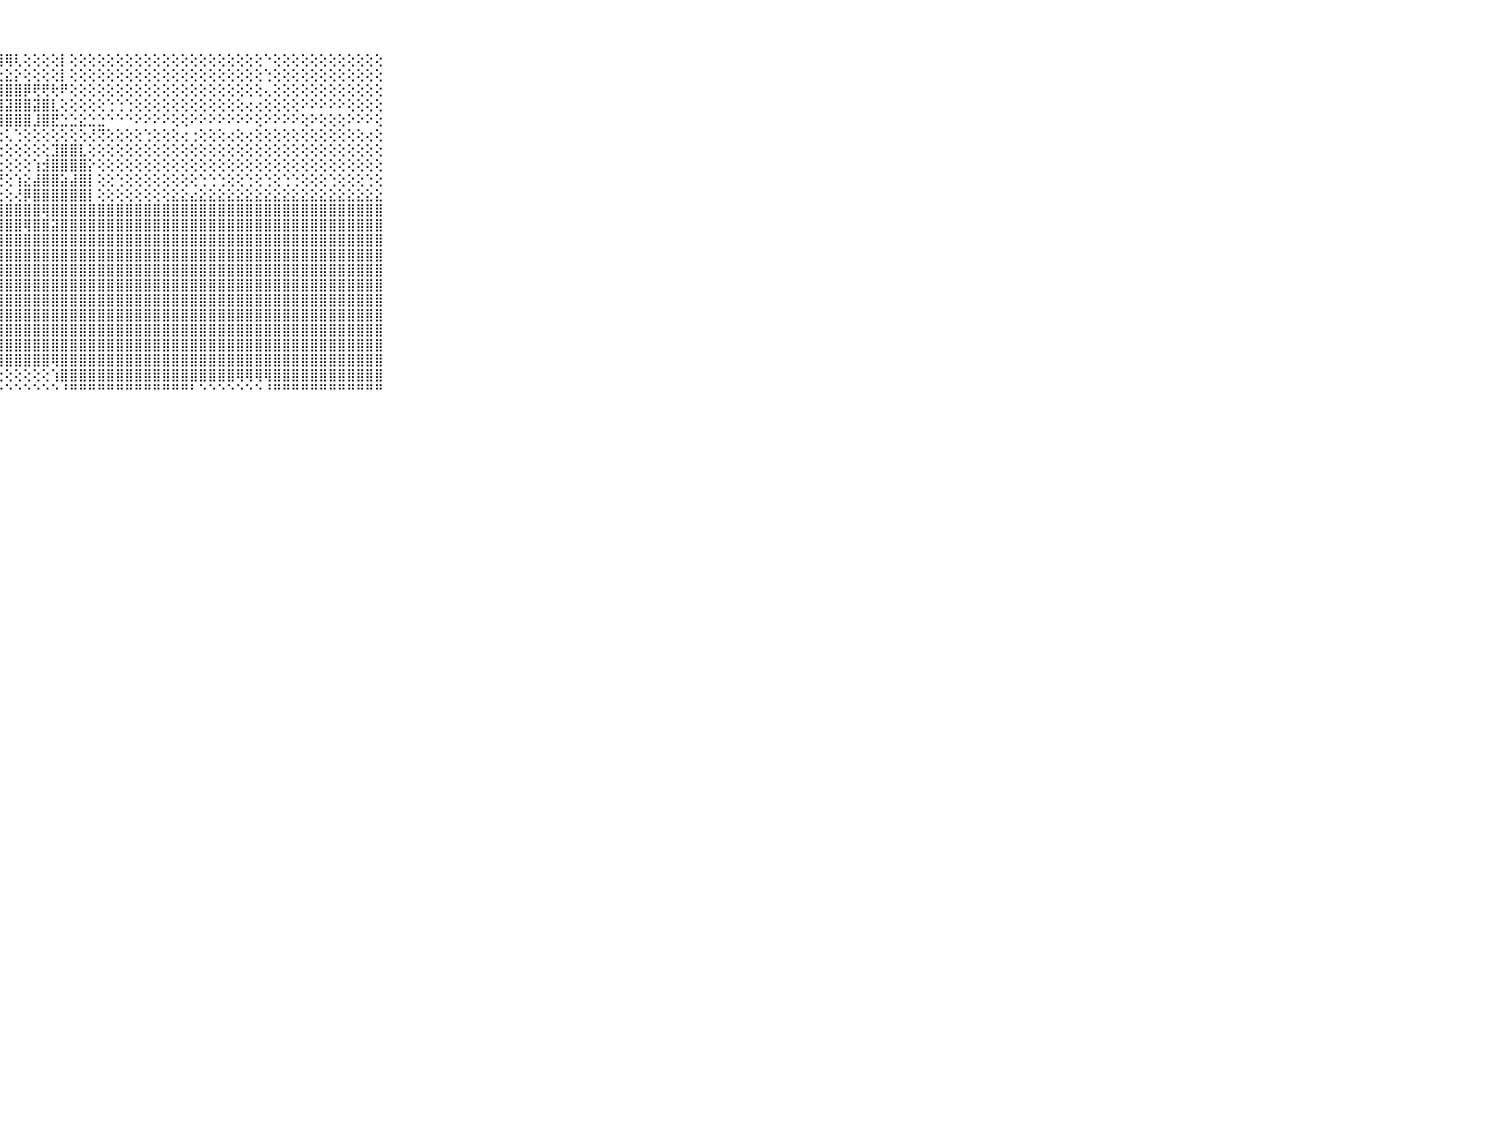

⠀⠀⠀⠀⠀⠀⠀⠀⠀⠀⠀⣼⣵⣿⣿⣿⣿⣿⣿⣿⣿⣿⣿⣿⣿⣿⣿⣿⢿⢇⢕⢕⢕⢕⡇⢕⢕⢕⢕⢕⢕⢕⢕⢕⢕⢕⢕⢕⢕⢕⢕⢕⢕⢕⢕⢕⠑⢕⢕⢕⢕⢕⢕⢕⢕⢕⢕⢕⢕⠀⠀⠀⠀⠀⠀⠀⠀⠀⠀⠀⠀
⠀⠀⠀⠀⠀⠀⠀⠀⠀⠀⠀⣿⣿⣿⣿⣿⣿⣿⣿⣿⣿⣿⣿⣿⣟⣏⣕⣕⣕⡕⢕⢕⢕⢕⡇⢕⢕⢕⢕⢕⢕⢕⢕⢕⢕⢕⢕⢕⢕⢕⢕⢕⢕⢕⢕⢕⢑⢕⢕⢕⢕⢕⢕⢕⢕⢕⢕⢕⢕⠀⠀⠀⠀⠀⠀⠀⠀⠀⠀⠀⠀
⠀⠀⠀⠀⠀⠀⠀⠀⠀⠀⠀⣷⣾⣯⣽⣽⣽⣽⣽⢝⢝⢝⢝⢕⢸⣿⣿⣾⣿⣿⡿⢟⢟⢗⠟⢕⢕⢕⢕⢕⢕⢕⢕⢕⢕⢕⢕⢕⢕⢕⢕⢕⢕⢕⢕⢕⢄⢕⢕⢕⢕⢕⢕⢕⢕⢕⢕⢕⢕⠀⠀⠀⠀⠀⠀⠀⠀⠀⠀⠀⠀
⠀⠀⠀⠀⠀⠀⠀⠀⠀⠀⠀⣿⣿⣿⣷⣷⢷⢷⢕⢕⢕⢕⢕⣵⣿⣿⣿⣿⣽⣿⣿⣽⣿⣇⢕⢕⢕⢕⢕⢑⢑⢑⢕⢕⢕⢕⢕⢕⢕⢕⢕⢕⢕⢕⢔⢔⢕⢕⢕⢕⠕⠕⠕⠕⠕⢕⢕⢕⢕⠀⠀⠀⠀⠀⠀⠀⠀⠀⠀⠀⠀
⠀⠀⠀⠀⠀⠀⠀⠀⠀⠀⠀⠿⠿⠿⠵⠵⢥⢥⢥⢥⢥⢅⣕⣿⣿⣿⣿⣿⣿⣿⣿⣸⣿⣟⣑⣑⣕⣑⣑⠑⠑⠑⠕⠕⠕⠕⢕⢕⠕⠕⠕⠕⠕⠕⠕⢕⠕⠕⠕⠕⢕⠕⢕⢕⢕⠕⠕⠕⢕⠀⠀⠀⠀⠀⠀⠀⠀⠀⠀⠀⠀
⠀⠀⠀⠀⠀⠀⠀⠀⠀⠀⠀⠀⠀⢅⢑⢄⠑⠕⠕⠕⢕⢅⠅⠕⢔⢑⢅⢐⢅⢑⢕⢕⢕⢕⢕⢕⢕⢜⢝⢕⢕⢕⢕⢑⢕⢕⢕⢔⢐⢕⢕⢕⢔⢕⢔⢕⢕⢕⢕⢕⢕⢕⢕⢕⢕⢕⢕⢔⢕⠀⠀⠀⠀⠀⠀⠀⠀⠀⠀⠀⠀
⠀⠀⠀⠀⠀⠀⠀⠀⠀⠀⠀⢄⢅⢅⢅⢅⢅⢅⢅⢅⢕⢅⢅⢕⢕⢕⢕⢕⢕⢕⢕⢕⢕⣹⣿⣿⣇⢕⢕⢕⢕⢕⢕⢕⢕⢕⢕⢕⢕⢕⢕⢕⢕⢕⢕⢕⢕⢕⢕⢕⢕⢕⢕⢕⢕⢕⢕⢕⢕⠀⠀⠀⠀⠀⠀⠀⠀⠀⠀⠀⠀
⠀⠀⠀⠀⠀⠀⠀⠀⠀⠀⠀⢑⢕⢕⢕⢕⢕⢕⢕⢕⢕⢕⢕⢕⢕⢕⢕⢕⢕⢕⢕⢱⣺⣿⣿⣿⣿⡕⢕⢕⢕⢕⢕⢕⢕⢕⢕⢕⢕⢕⢕⢕⢕⢕⢕⢕⢕⢕⢕⢕⢕⢕⢕⢕⢕⢕⢕⢕⢕⠀⠀⠀⠀⠀⠀⠀⠀⠀⠀⠀⠀
⠀⠀⠀⠀⠀⠀⠀⠀⠀⠀⠀⢕⢝⢟⢝⢝⢟⢏⢕⢕⢕⢕⢕⢕⢕⢜⢝⢝⢕⢱⣕⣼⣿⣿⣵⣼⣿⡇⢕⢕⢑⢕⢕⢕⢕⢕⢕⢕⢕⢑⢑⢑⢕⢕⢑⢕⢑⢕⢑⢑⢕⢕⢕⢑⢕⢕⢕⢑⢕⠀⠀⠀⠀⠀⠀⠀⠀⠀⠀⠀⠀
⠀⠀⠀⠀⠀⠀⠀⠀⠀⠀⠀⢕⢕⢕⢕⢕⢕⢕⢕⢕⢕⢕⢕⢕⢕⢕⢕⢕⢕⢜⡿⣿⣿⣿⣿⣿⣿⡇⢕⢕⢕⢕⢕⢕⢕⢕⣕⣕⣔⣕⣕⣕⣕⣕⣕⣕⣕⣕⣕⣕⣕⣕⣕⣕⣕⣕⣕⣕⣕⠀⠀⠀⠀⠀⠀⠀⠀⠀⠀⠀⠀
⠀⠀⠀⠀⠀⠀⠀⠀⠀⠀⠀⣷⣷⣷⣷⣷⣷⣾⣿⣿⣿⣿⣿⣿⣿⣿⣿⣿⣿⣿⣿⣿⢿⣿⣿⣿⣿⣿⣿⣿⣿⣿⣿⣿⣿⣿⣿⣿⣿⣿⣿⣿⣿⣿⣿⣿⣿⣿⣿⣿⣿⣿⣿⣿⣿⣿⣿⣿⣿⠀⠀⠀⠀⠀⠀⠀⠀⠀⠀⠀⠀
⠀⠀⠀⠀⠀⠀⠀⠀⠀⠀⠀⣿⣿⣿⣿⣿⣿⣿⡟⢟⢿⣿⣿⣿⣿⣿⣿⣿⣿⣿⢿⣿⣿⣽⣿⣿⣿⣿⣿⣿⣿⣿⣿⣿⣿⣿⣿⣿⣿⣿⣿⣿⣿⣿⣿⣿⣿⣿⣿⣿⣿⣿⣿⣿⣿⣿⣿⣿⣿⠀⠀⠀⠀⠀⠀⠀⠀⠀⠀⠀⠀
⠀⠀⠀⠀⠀⠀⠀⠀⠀⠀⠀⣿⣿⣿⣿⣿⣿⣿⡇⢕⣿⣿⣿⣿⣿⣿⣿⣿⣿⣿⣿⣿⣿⣿⣿⣿⣿⣿⣿⣿⣿⣿⣿⣿⣿⣿⣿⣿⣿⣿⣿⣿⣿⣿⣿⣿⣿⣿⣿⣿⣿⣿⣿⣿⣿⣿⣿⣿⣿⠀⠀⠀⠀⠀⠀⠀⠀⠀⠀⠀⠀
⠀⠀⠀⠀⠀⠀⠀⠀⠀⠀⠀⣿⣿⣿⣿⣿⣿⣿⡇⢕⢸⣿⣿⣿⣿⣿⣿⣿⣿⣿⣿⣿⣿⣿⣿⣿⣿⣿⣿⣿⣿⣿⣿⣿⣿⣿⣿⣿⣿⣿⣿⣿⣿⣿⣿⣿⣿⣿⣿⣿⣿⣿⣿⣿⣿⣿⣿⣿⣿⠀⠀⠀⠀⠀⠀⠀⠀⠀⠀⠀⠀
⠀⠀⠀⠀⠀⠀⠀⠀⠀⠀⠀⣿⣿⣿⣿⣿⣿⣿⡇⢕⣿⣿⣿⣿⣿⣿⣿⣿⣿⣿⣿⣿⣿⣿⣿⣿⣿⣿⣿⣿⣿⣿⣿⣿⣿⣿⣿⣿⣿⣿⣿⣿⣿⣿⣿⣿⣿⣿⣿⣿⣿⣿⣿⣿⣿⣿⣿⣿⣿⠀⠀⠀⠀⠀⠀⠀⠀⠀⠀⠀⠀
⠀⠀⠀⠀⠀⠀⠀⠀⠀⠀⠀⣿⣿⣿⣿⣿⣿⣿⡇⢕⣿⣿⣿⣿⣿⣿⣿⣿⣿⣿⣿⣿⣿⣿⣿⣿⣿⣿⣿⣿⣿⣿⣿⣿⣿⣿⣿⣿⣿⣿⣿⣿⣿⣿⣿⣿⣿⣿⣿⣿⣿⣿⣿⣿⣿⣿⣿⣿⣿⠀⠀⠀⠀⠀⠀⠀⠀⠀⠀⠀⠀
⠀⠀⠀⠀⠀⠀⠀⠀⠀⠀⠀⣿⣿⣿⣿⣿⣿⣿⡧⢕⣿⣿⣿⣿⣿⣿⣿⣿⣿⣿⣿⣿⣿⣿⣿⣿⣿⣿⣿⣿⣿⣿⣿⣿⣿⣿⣿⣿⣿⣿⣿⣿⣿⣿⣿⣿⣿⣿⣿⣿⣿⣿⣿⣿⣿⣿⣿⣿⣿⠀⠀⠀⠀⠀⠀⠀⠀⠀⠀⠀⠀
⠀⠀⠀⠀⠀⠀⠀⠀⠀⠀⠀⣿⣿⣿⣿⣿⣿⣿⡏⢕⢸⣿⣿⣿⣿⣿⣿⣿⣿⣿⣿⣿⣿⣿⣿⣿⣿⣿⣿⣿⣿⣿⣿⣿⣿⣿⣿⣿⣿⣿⣿⣿⣿⣿⣿⣿⣿⣿⣿⣿⣿⣿⣿⣿⣿⣿⣿⣿⣿⠀⠀⠀⠀⠀⠀⠀⠀⠀⠀⠀⠀
⠀⠀⠀⠀⠀⠀⠀⠀⠀⠀⠀⣿⣿⣿⣿⣿⢿⣿⡇⢕⢸⣿⣿⣿⣿⣿⣿⣿⣿⣿⣿⣿⣿⣿⣿⣿⣿⣿⣿⣿⣿⣿⣿⣿⣿⣿⣿⣿⣿⣿⣿⣿⣿⣿⣿⣿⣿⣿⣿⣿⣿⣿⣿⣿⣿⣿⣿⣿⣿⠀⠀⠀⠀⠀⠀⠀⠀⠀⠀⠀⠀
⠀⠀⠀⠀⠀⠀⠀⠀⠀⠀⠀⣿⣿⣿⣿⣿⣿⣿⣇⢕⣸⣿⣿⣿⣿⣿⣿⣿⣿⣿⣿⣿⣿⣿⣿⣿⣿⣿⣿⣿⣿⣿⣿⣿⣿⣿⣿⣿⣿⣿⣿⣿⣿⣿⣿⣿⣿⣿⣿⣿⣿⣿⣿⣿⣿⣿⣿⣿⣿⠀⠀⠀⠀⠀⠀⠀⠀⠀⠀⠀⠀
⠀⠀⠀⠀⠀⠀⠀⠀⠀⠀⠀⣿⣿⣿⣿⣷⣿⣿⣿⣿⣿⣿⢝⢻⢿⢿⢿⣿⣿⣿⣿⣿⣿⢿⣿⣿⣿⣿⣿⣿⣿⣿⣿⣿⣿⣿⣿⣿⣿⣿⣿⣿⣿⣿⣿⣿⣿⣿⣿⣿⣿⣿⣿⣿⣿⣿⣿⣿⣿⠀⠀⠀⠀⠀⠀⠀⠀⠀⠀⠀⠀
⠀⠀⠀⠀⠀⠀⠀⠀⠀⠀⠀⣿⣿⣿⣿⡝⢫⣿⣿⣿⣿⣿⢕⢕⢕⢕⠕⢑⢕⢕⢕⢕⢕⢱⣿⣿⣿⣿⣿⣿⣿⣿⣿⣿⣿⣿⣿⣿⣿⣿⣿⣿⣿⢿⢿⢿⢿⣿⣿⣿⣿⣿⣿⣿⣿⣿⣿⣿⣿⠀⠀⠀⠀⠀⠀⠀⠀⠀⠀⠀⠀
⠀⠀⠀⠀⠀⠀⠀⠀⠀⠀⠀⠛⠛⠛⠛⠓⠛⠛⠙⠛⠛⠛⠃⠑⠑⠑⠑⠑⠑⠑⠑⠑⠑⠑⠘⠛⠛⠛⠛⠛⠛⠛⠛⠛⠛⠛⠛⠛⠃⠑⠑⠑⠑⠑⠑⠑⠘⠛⠛⠛⠛⠛⠛⠛⠛⠛⠛⠛⠛⠀⠀⠀⠀⠀⠀⠀⠀⠀⠀⠀⠀